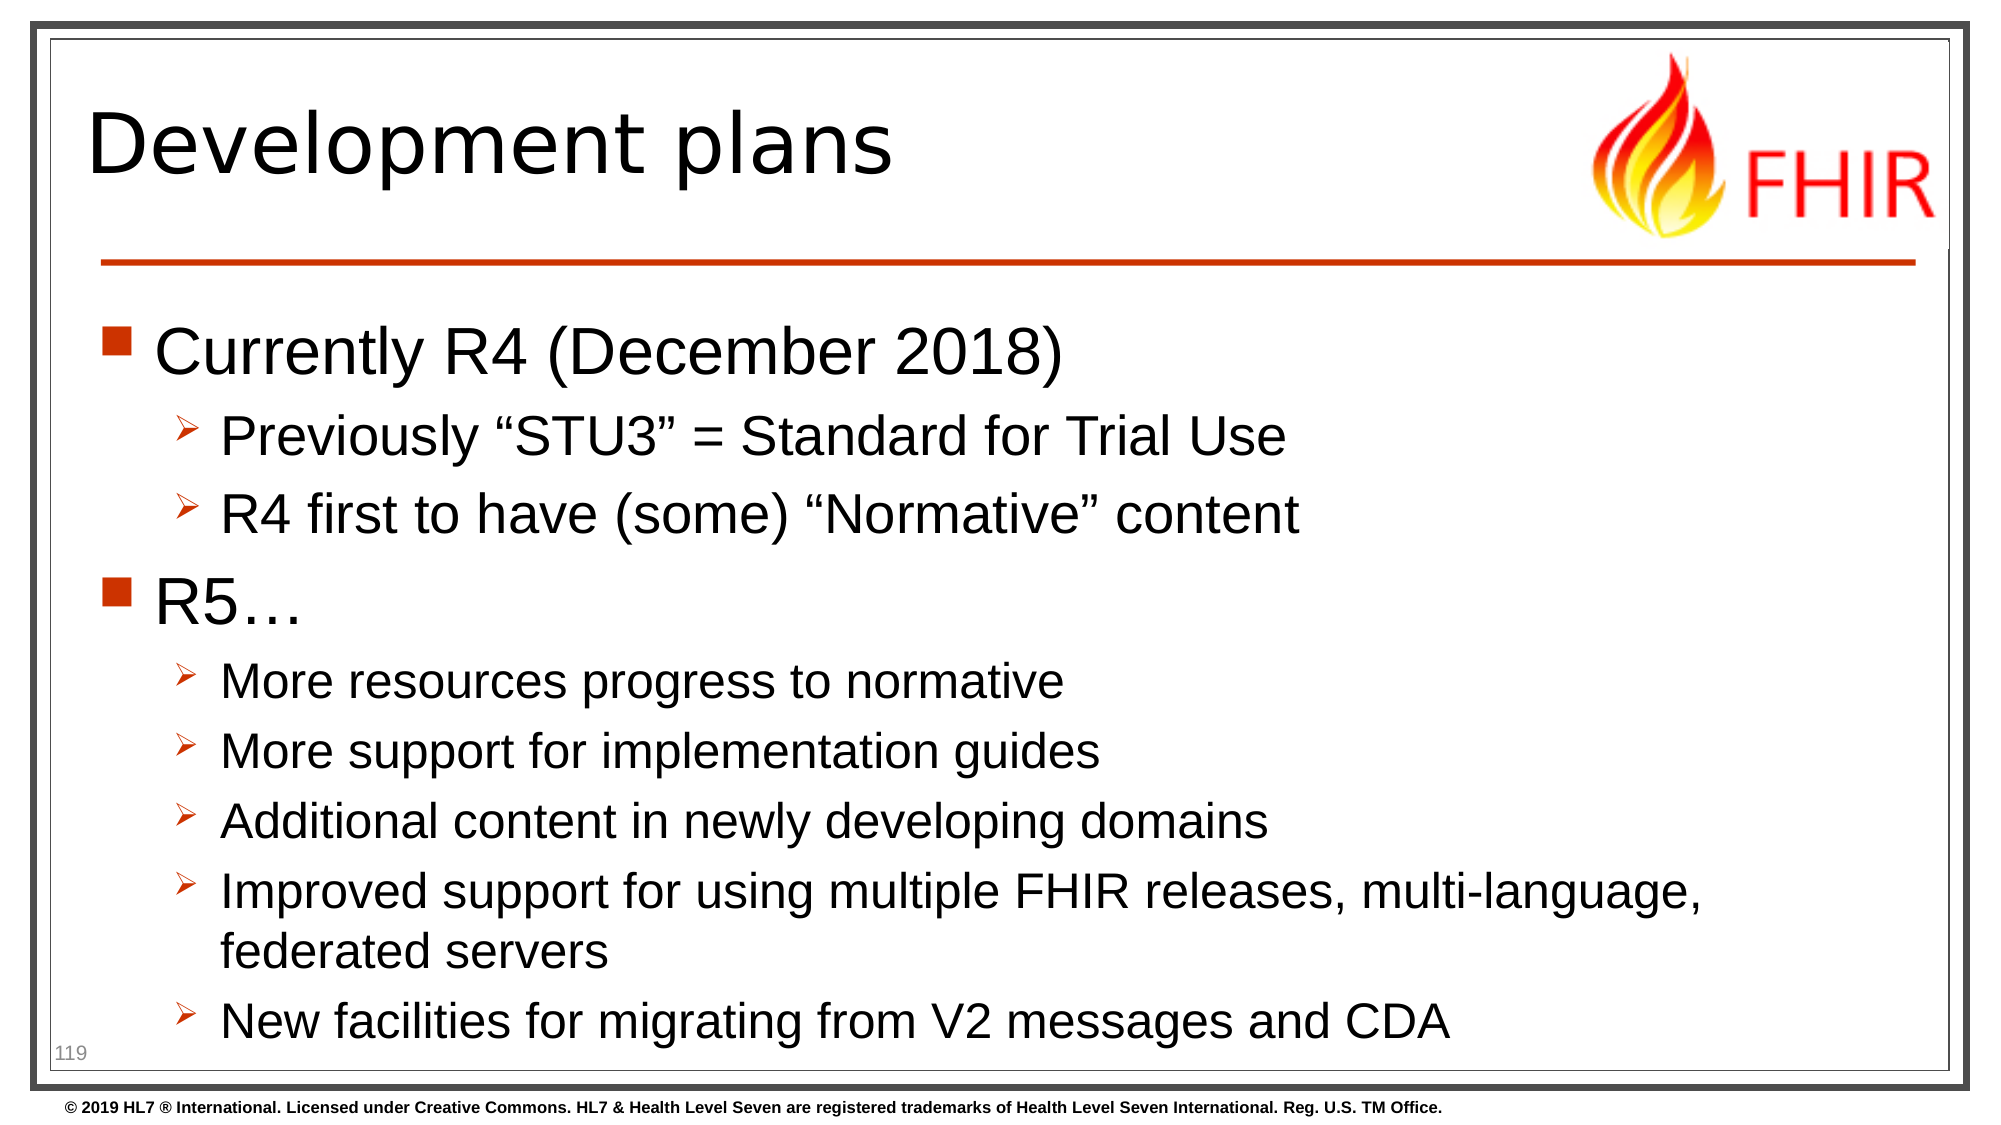

# Development plans
Currently R4 (December 2018)
Previously “STU3” = Standard for Trial Use
R4 first to have (some) “Normative” content
R5…
More resources progress to normative
More support for implementation guides
Additional content in newly developing domains
Improved support for using multiple FHIR releases, multi-language, federated servers
New facilities for migrating from V2 messages and CDA

119